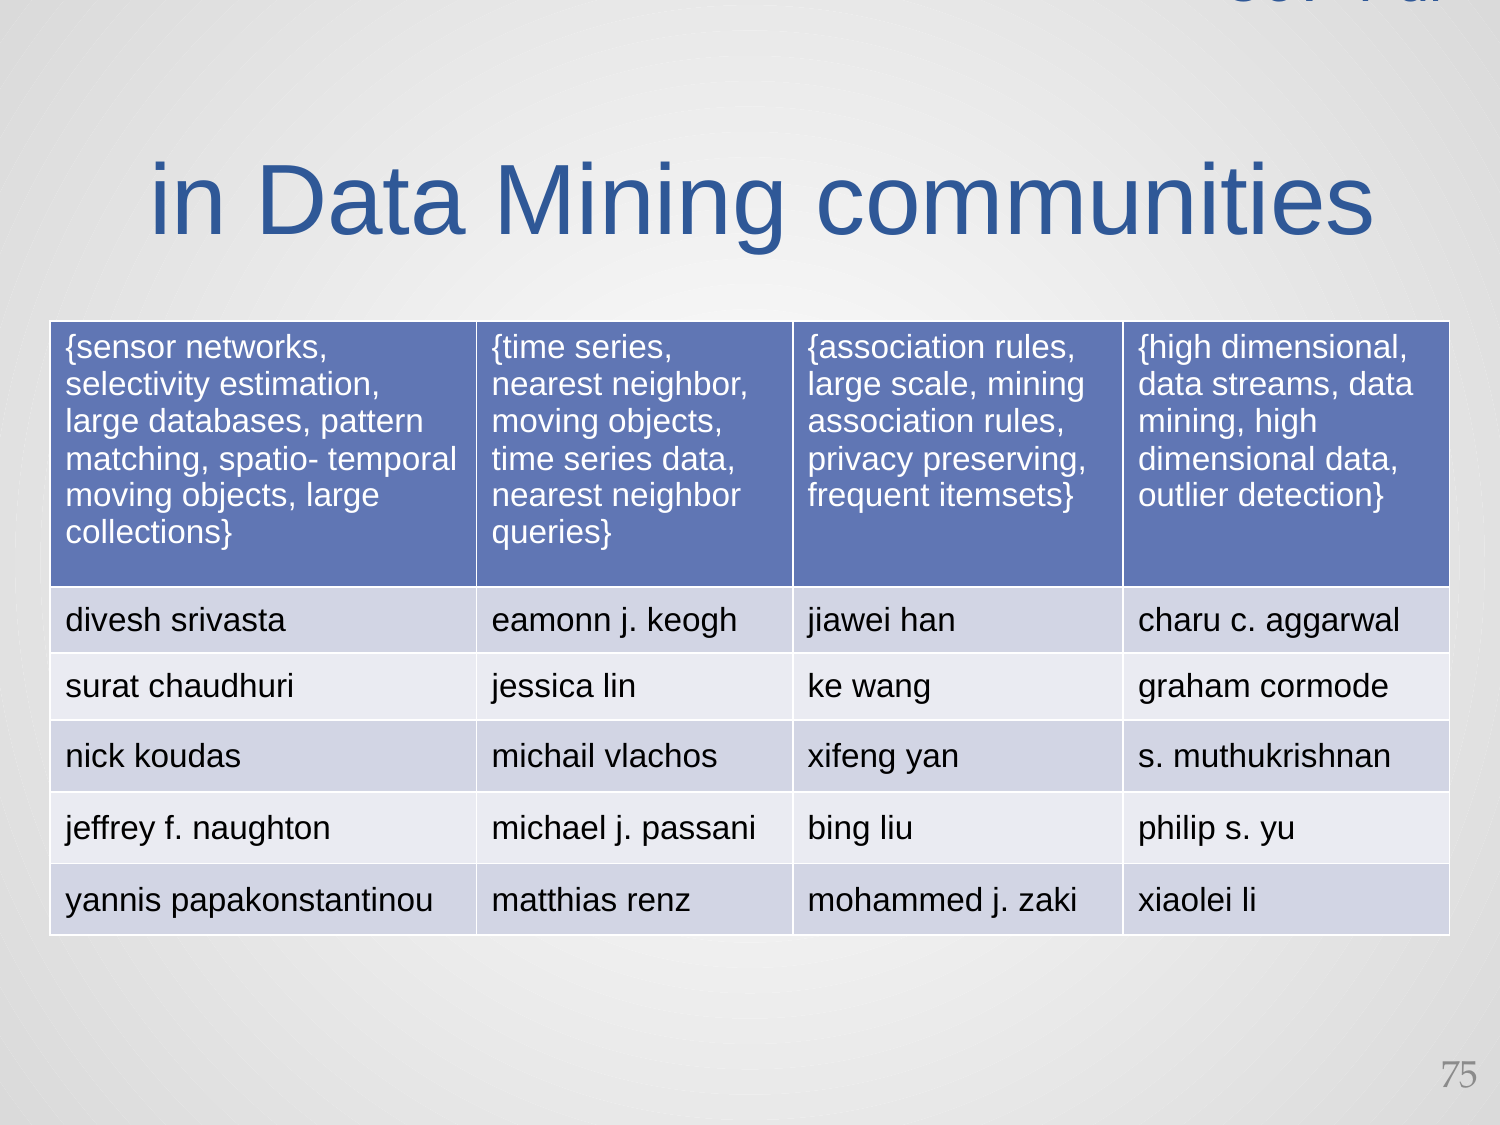

# Dedicated Authors (ERankCov+Pur) in Data Mining communities
| {sensor networks, selectivity estimation, large databases, pattern matching, spatio- temporal moving objects, large collections} | {time series, nearest neighbor, moving objects, time series data, nearest neighbor queries} | {association rules, large scale, mining association rules, privacy preserving, frequent itemsets} | {high dimensional, data streams, data mining, high dimensional data, outlier detection} |
| --- | --- | --- | --- |
| divesh srivasta | eamonn j. keogh | jiawei han | charu c. aggarwal |
| surat chaudhuri | jessica lin | ke wang | graham cormode |
| nick koudas | michail vlachos | xifeng yan | s. muthukrishnan |
| jeffrey f. naughton | michael j. passani | bing liu | philip s. yu |
| yannis papakonstantinou | matthias renz | mohammed j. zaki | xiaolei li |
75